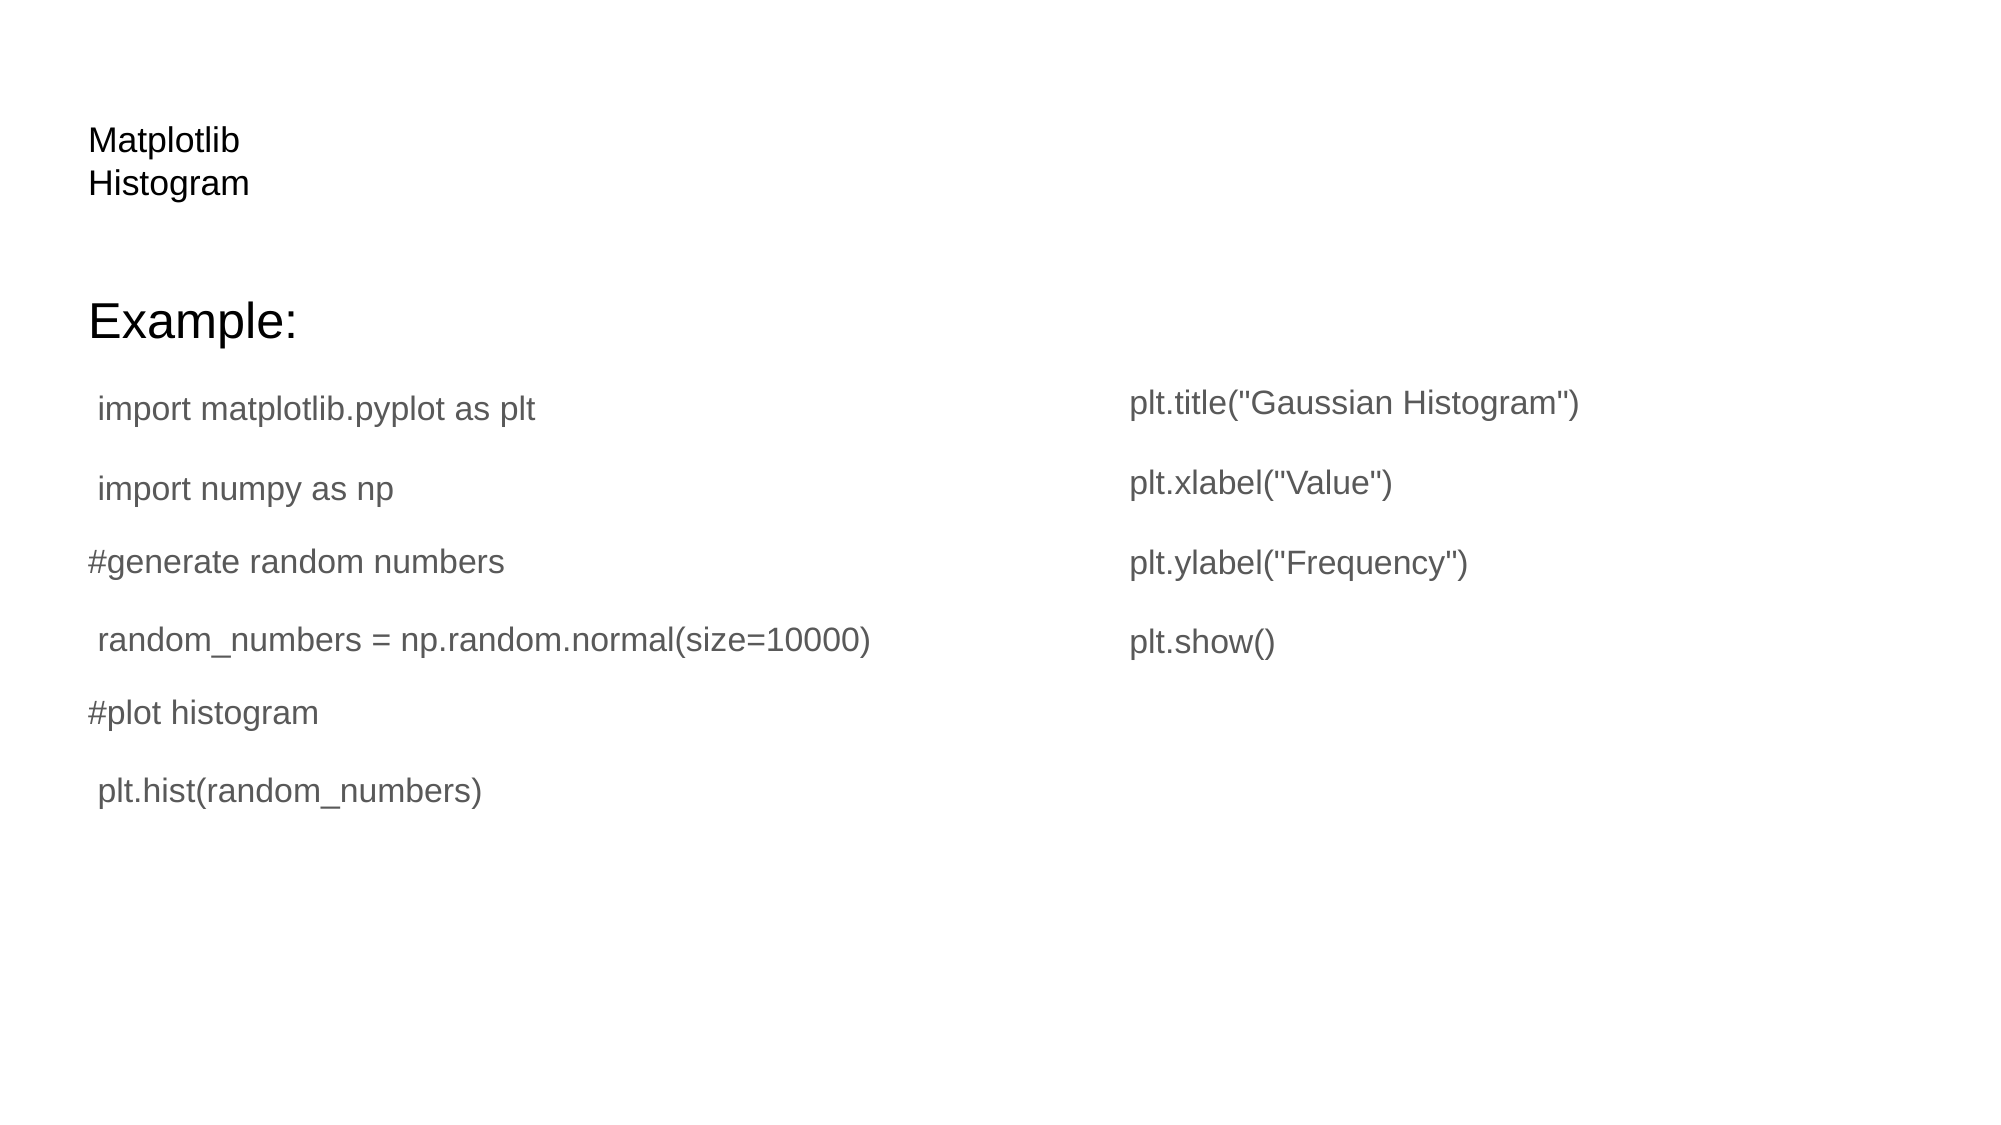

# Matplotlib
Histogram
Example:
 import matplotlib.pyplot as plt
 import numpy as np
#generate random numbers
 random_numbers = np.random.normal(size=10000)
#plot histogram
 plt.hist(random_numbers)

 plt.title("Gaussian Histogram")
 plt.xlabel("Value")
 plt.ylabel("Frequency")
 plt.show()